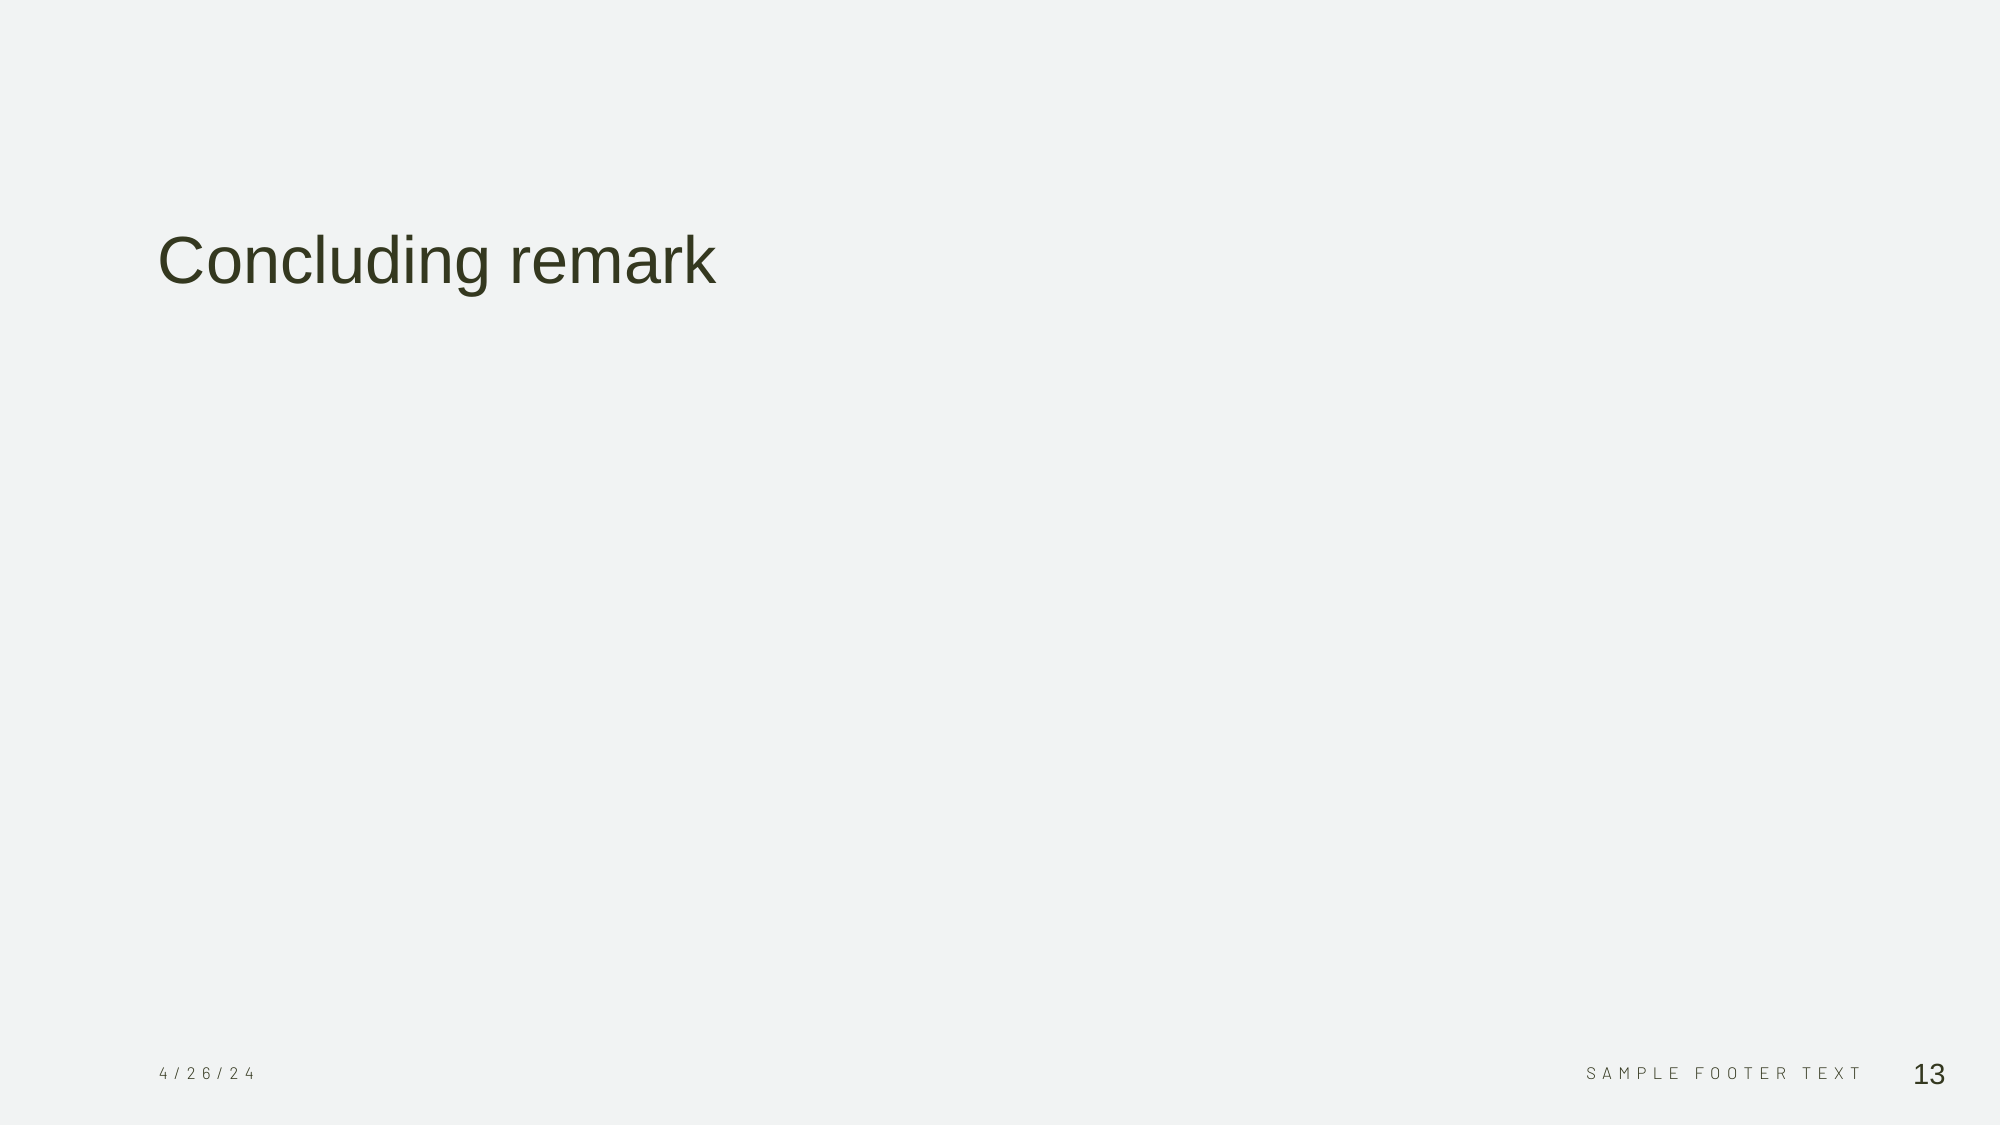

# Concluding remark

4/26/24
Sample Footer Text
13